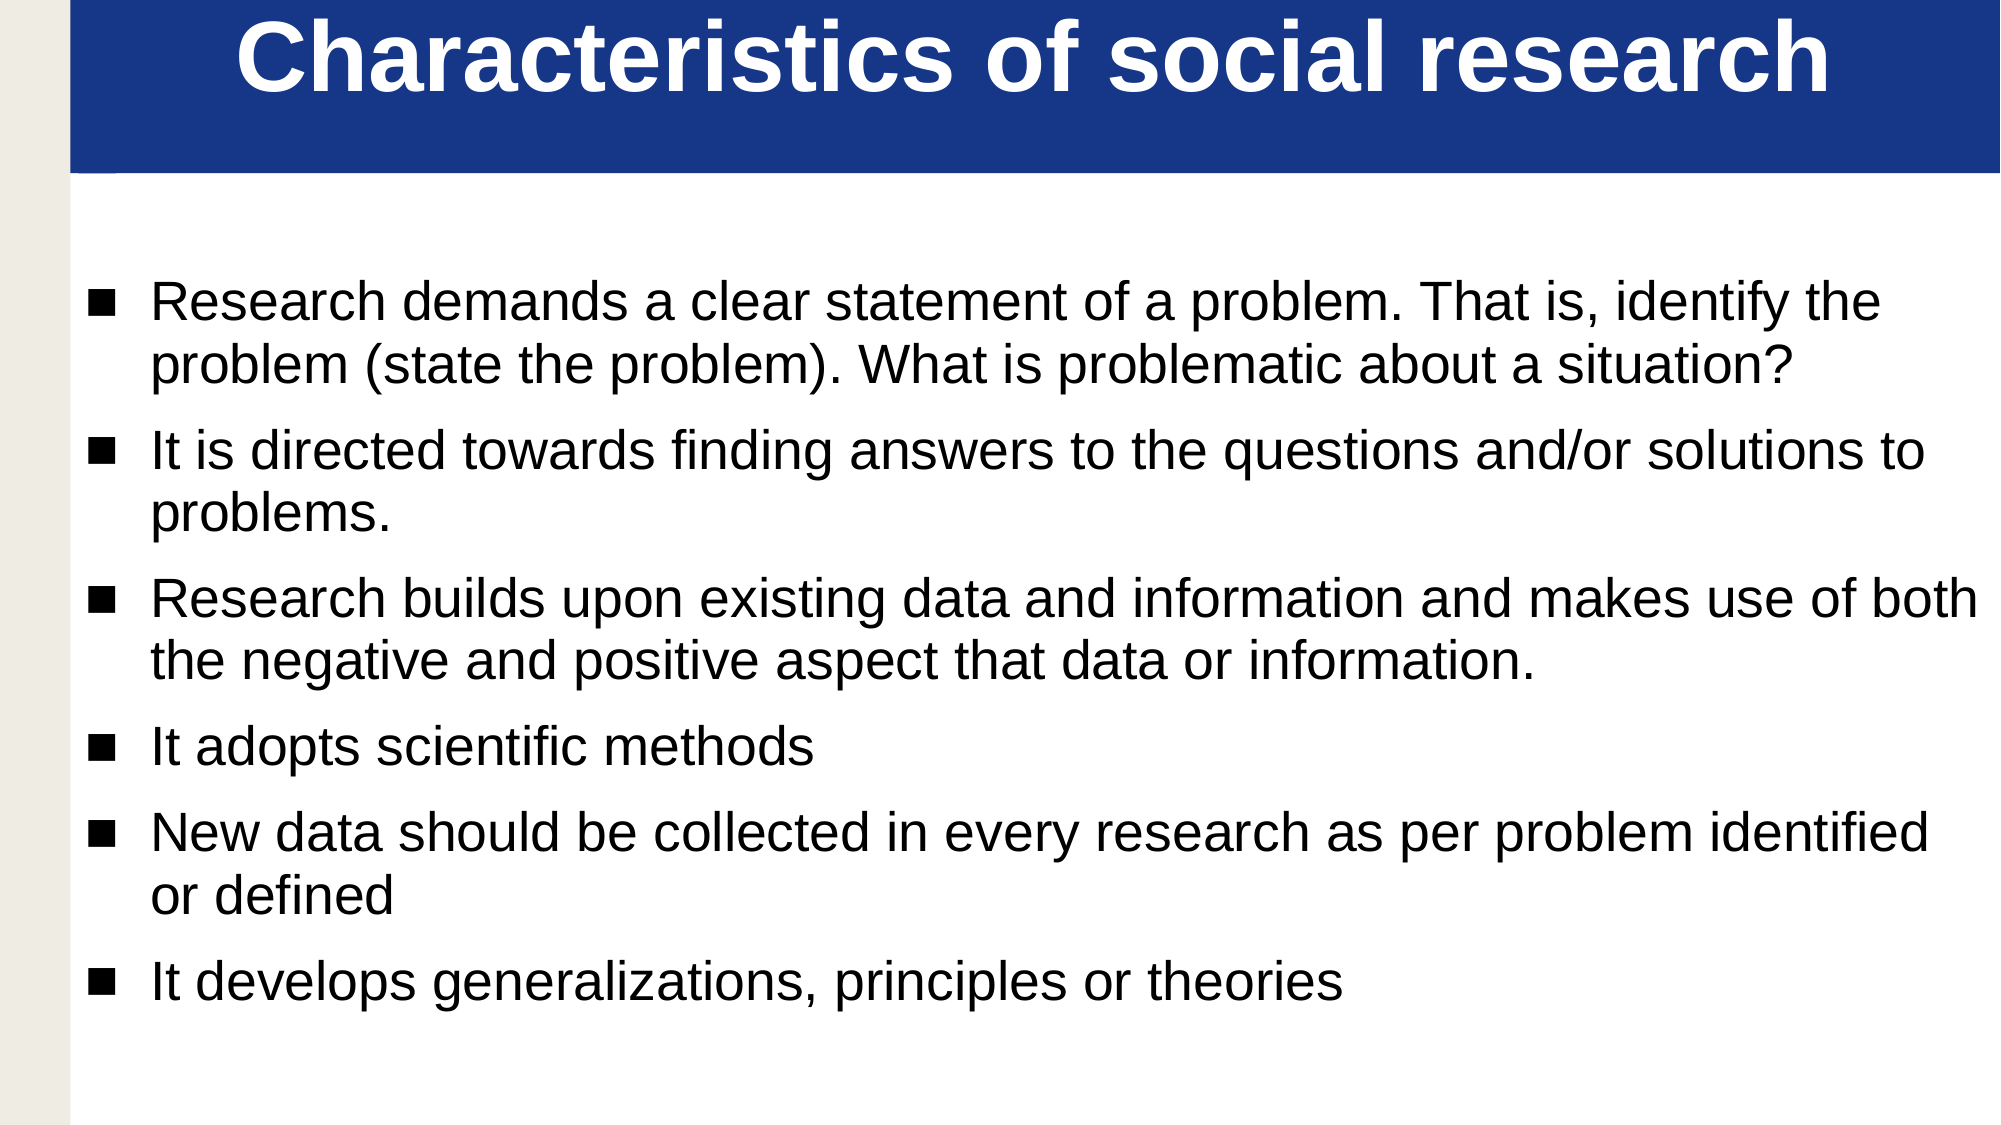

# Characteristics of social research

Research demands a clear statement of a problem. That is, identify the problem (state the problem). What is problematic about a situation?
It is directed towards finding answers to the questions and/or solutions to problems.
Research builds upon existing data and information and makes use of both the negative and positive aspect that data or information.
It adopts scientific methods
New data should be collected in every research as per problem identified or defined
It develops generalizations, principles or theories